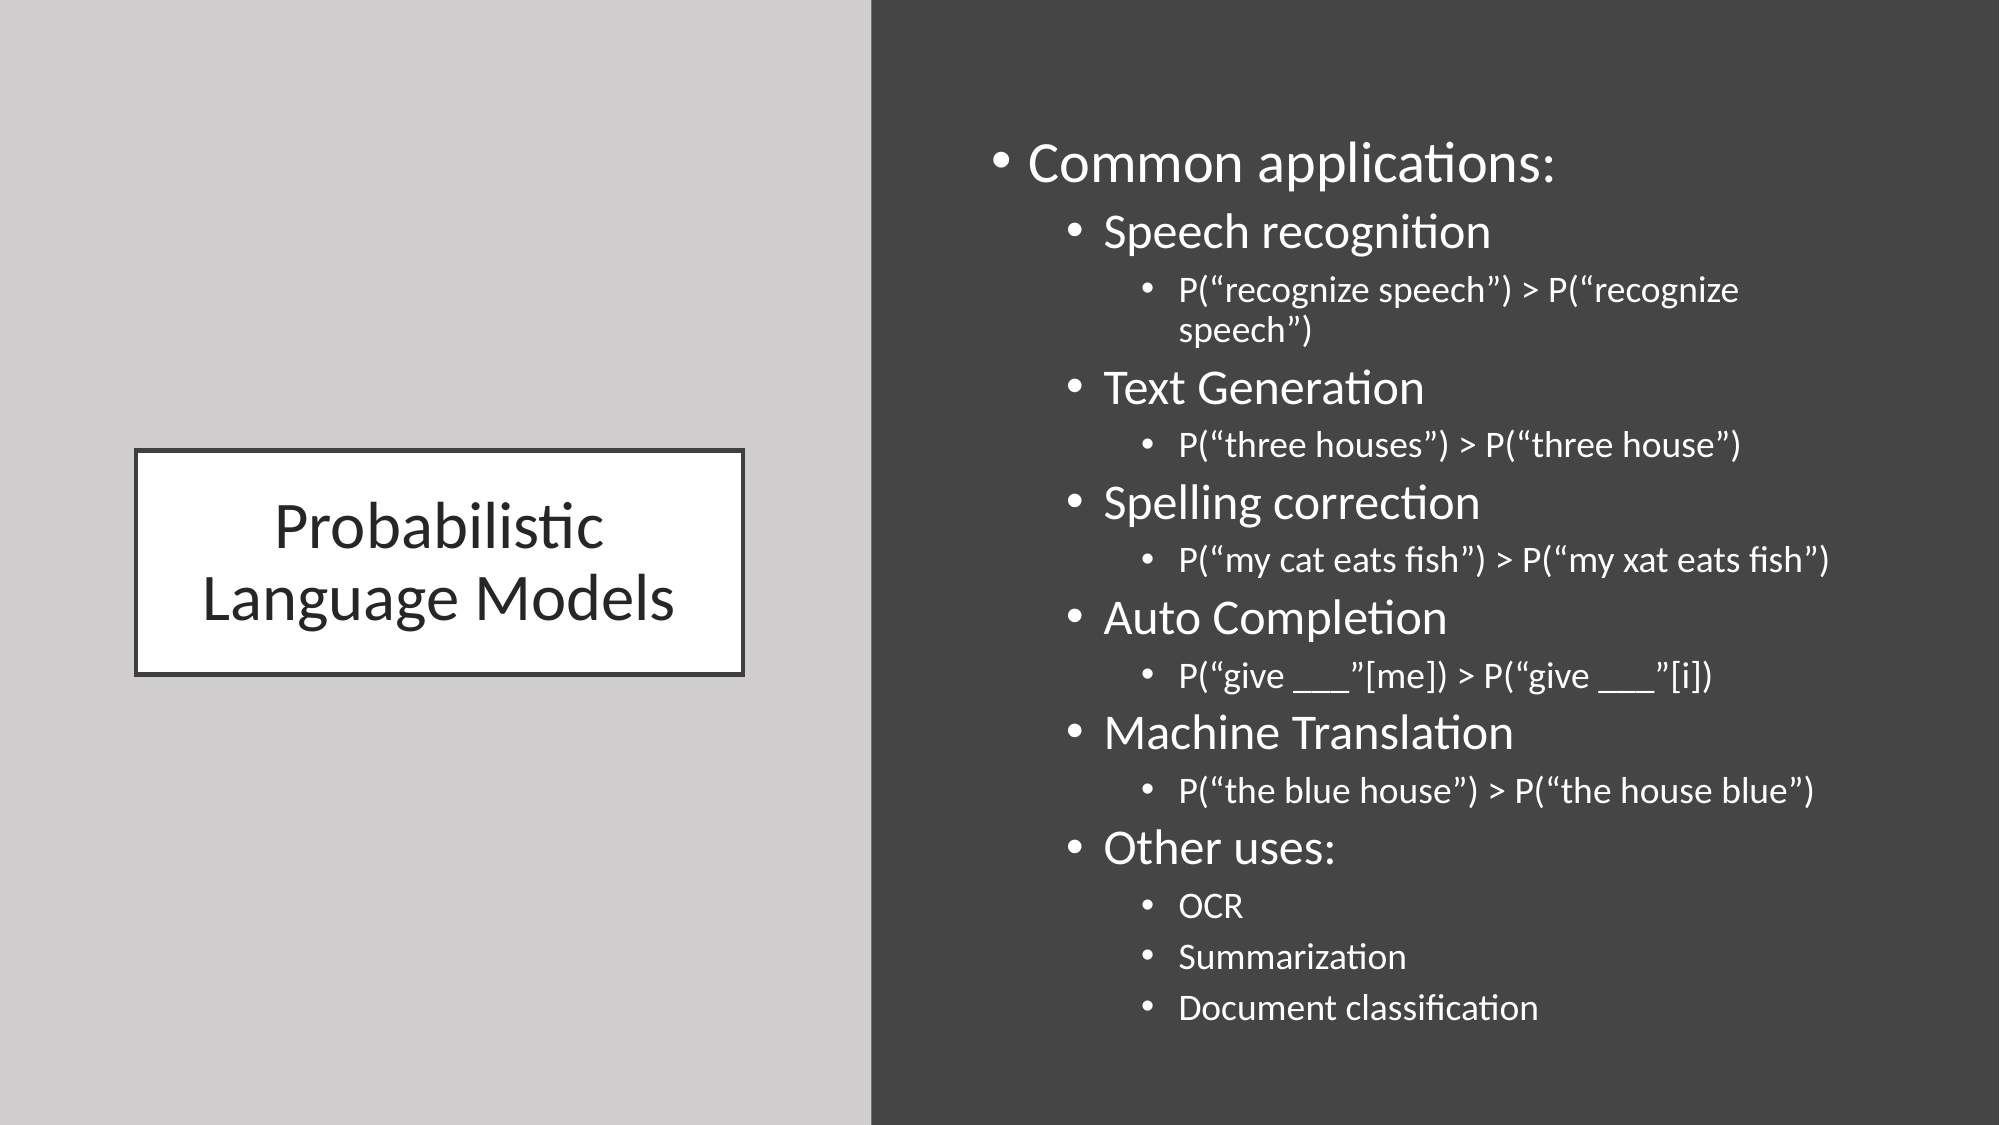

Common applications:
Speech recognition
P(“recognize speech”) > P(“recognize speech”)
Text Generation
P(“three houses”) > P(“three house”)
Spelling correction
P(“my cat eats fish”) > P(“my xat eats fish”)
Auto Completion
P(“give ___”[me]) > P(“give ___”[i])
Machine Translation
P(“the blue house”) > P(“the house blue”)
Other uses:
OCR
Summarization
Document classification
# Probabilistic Language Models